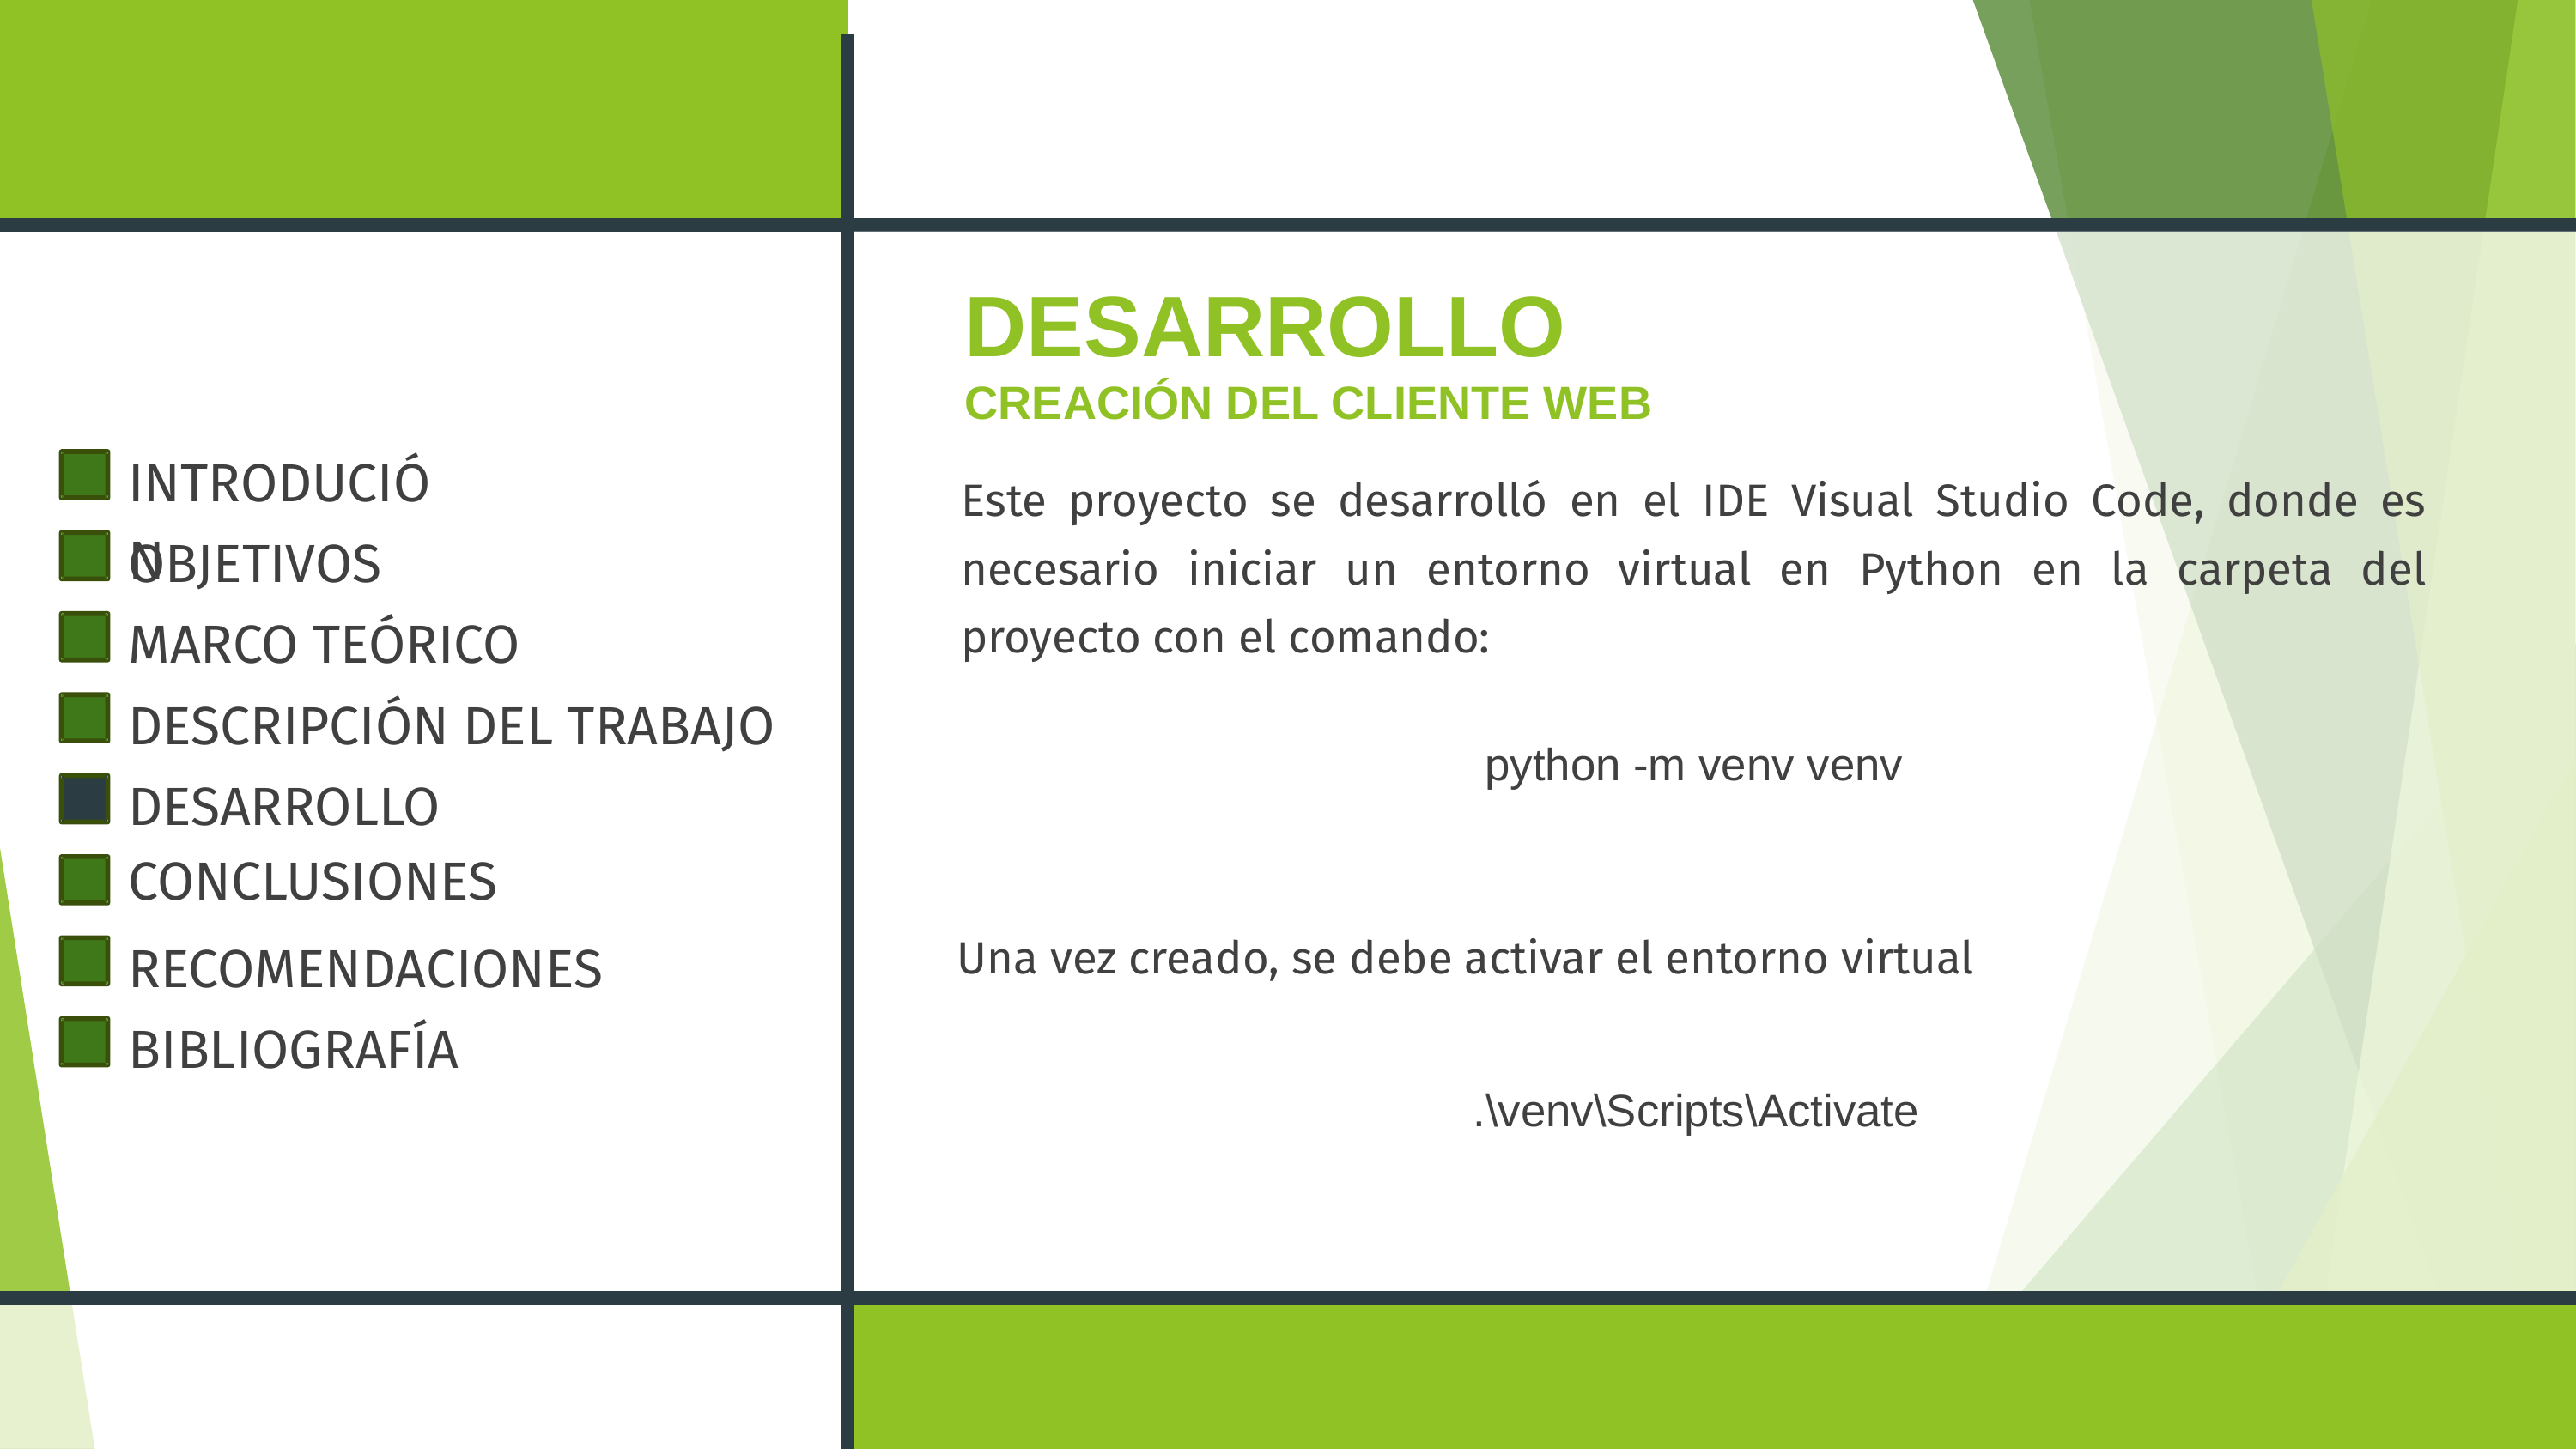

DESARROLLO
CREACIÓN DEL CLIENTE WEB
INTRODUCIÓN

OBJETIVOS

MARCO TEÓRICO

DESCRIPCIÓN DEL TRABAJO

DESARROLLO

CONCLUSIONES

RECOMENDACIONES

BIBLIOGRAFÍA

Este proyecto se desarrolló en el IDE Visual Studio Code, donde es necesario iniciar un entorno virtual en Python en la carpeta del proyecto con el comando:

python -m venv venv

Una vez creado, se debe activar el entorno virtual
.\venv\Scripts\Activate